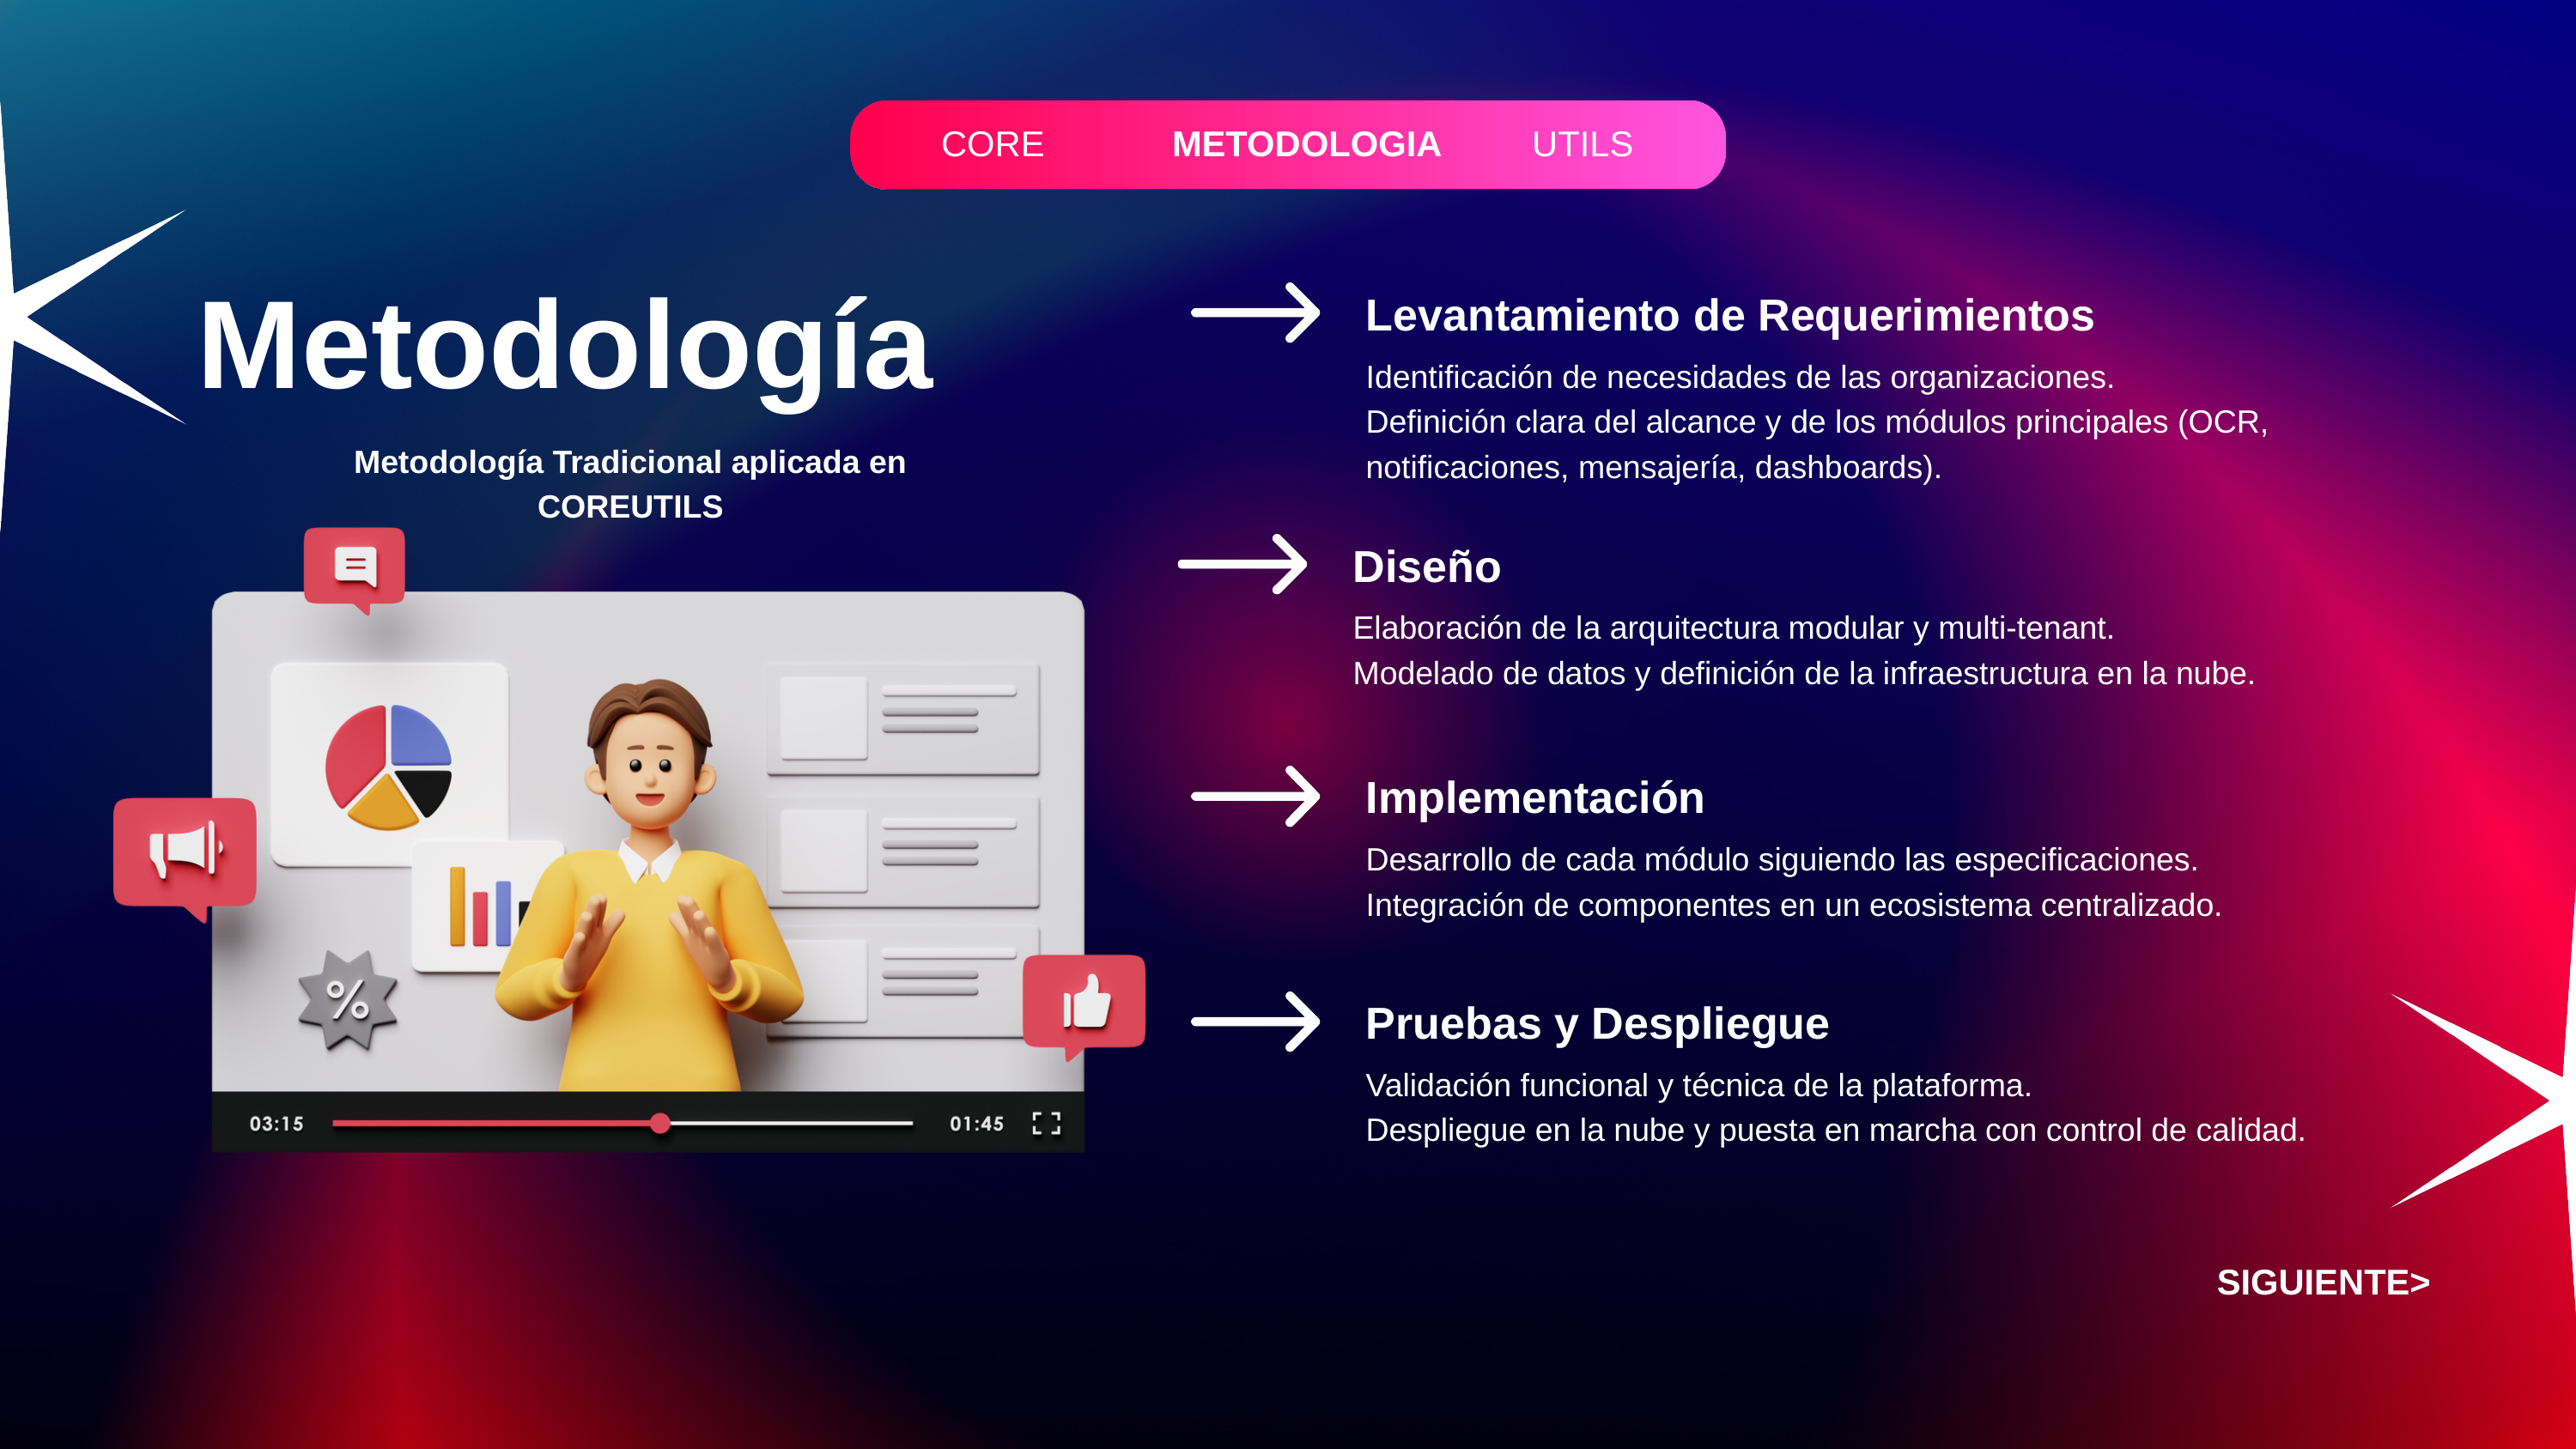

METODOLOGIA
ABOUT
CORE
HOME
MORE
UTILS
Metodología
Levantamiento de Requerimientos

Identificación de necesidades de las organizaciones.
Definición clara del alcance y de los módulos principales (OCR, notificaciones, mensajería, dashboards).
Metodología Tradicional aplicada en COREUTILS

Diseño

Elaboración de la arquitectura modular y multi-tenant.
Modelado de datos y definición de la infraestructura en la nube.

Implementación

Desarrollo de cada módulo siguiendo las especificaciones.
Integración de componentes en un ecosistema centralizado.

Pruebas y Despliegue

Validación funcional y técnica de la plataforma.
Despliegue en la nube y puesta en marcha con control de calidad.
SIGUIENTE>